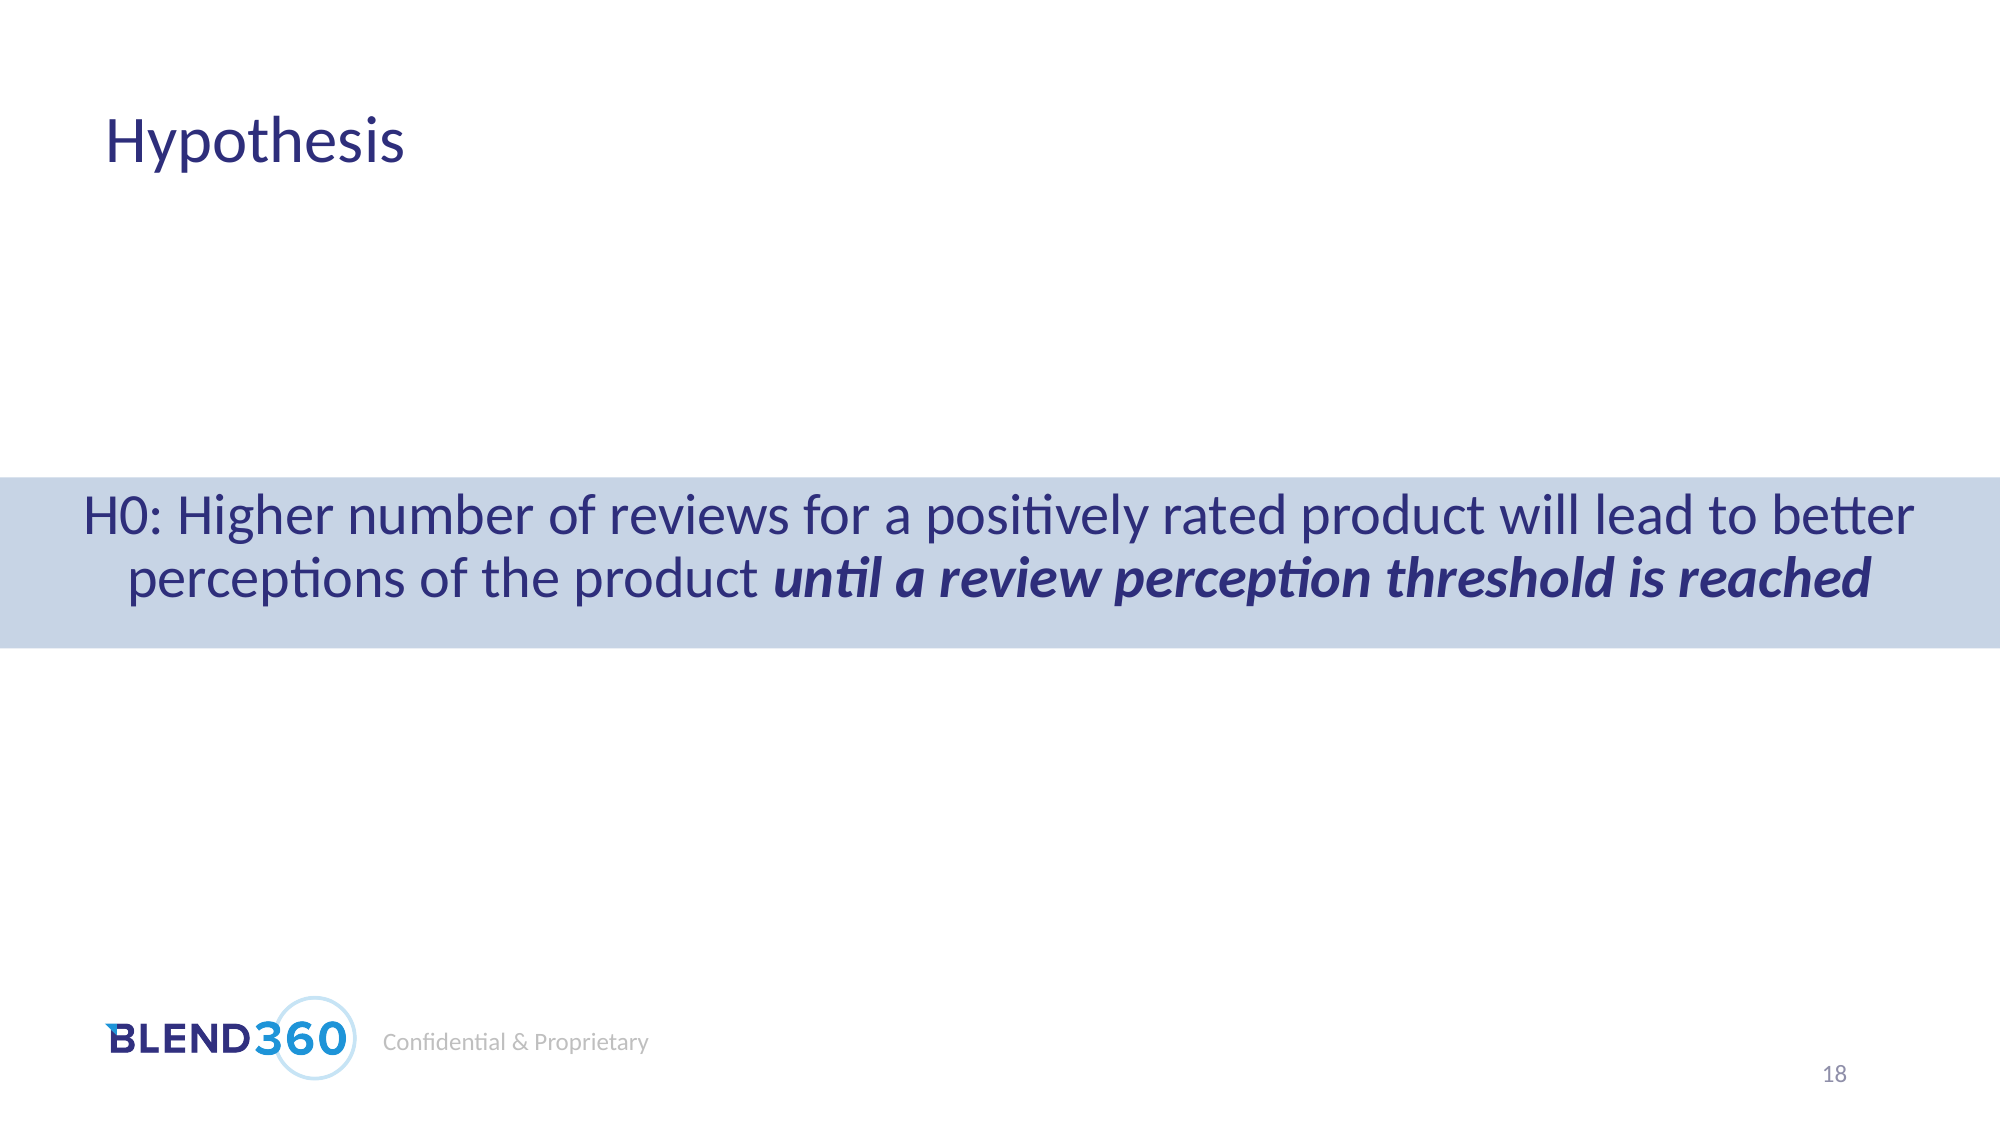

# Hypothesis
H0: Higher number of reviews for a positively rated product will lead to better perceptions of the product until a review perception threshold is reached
18